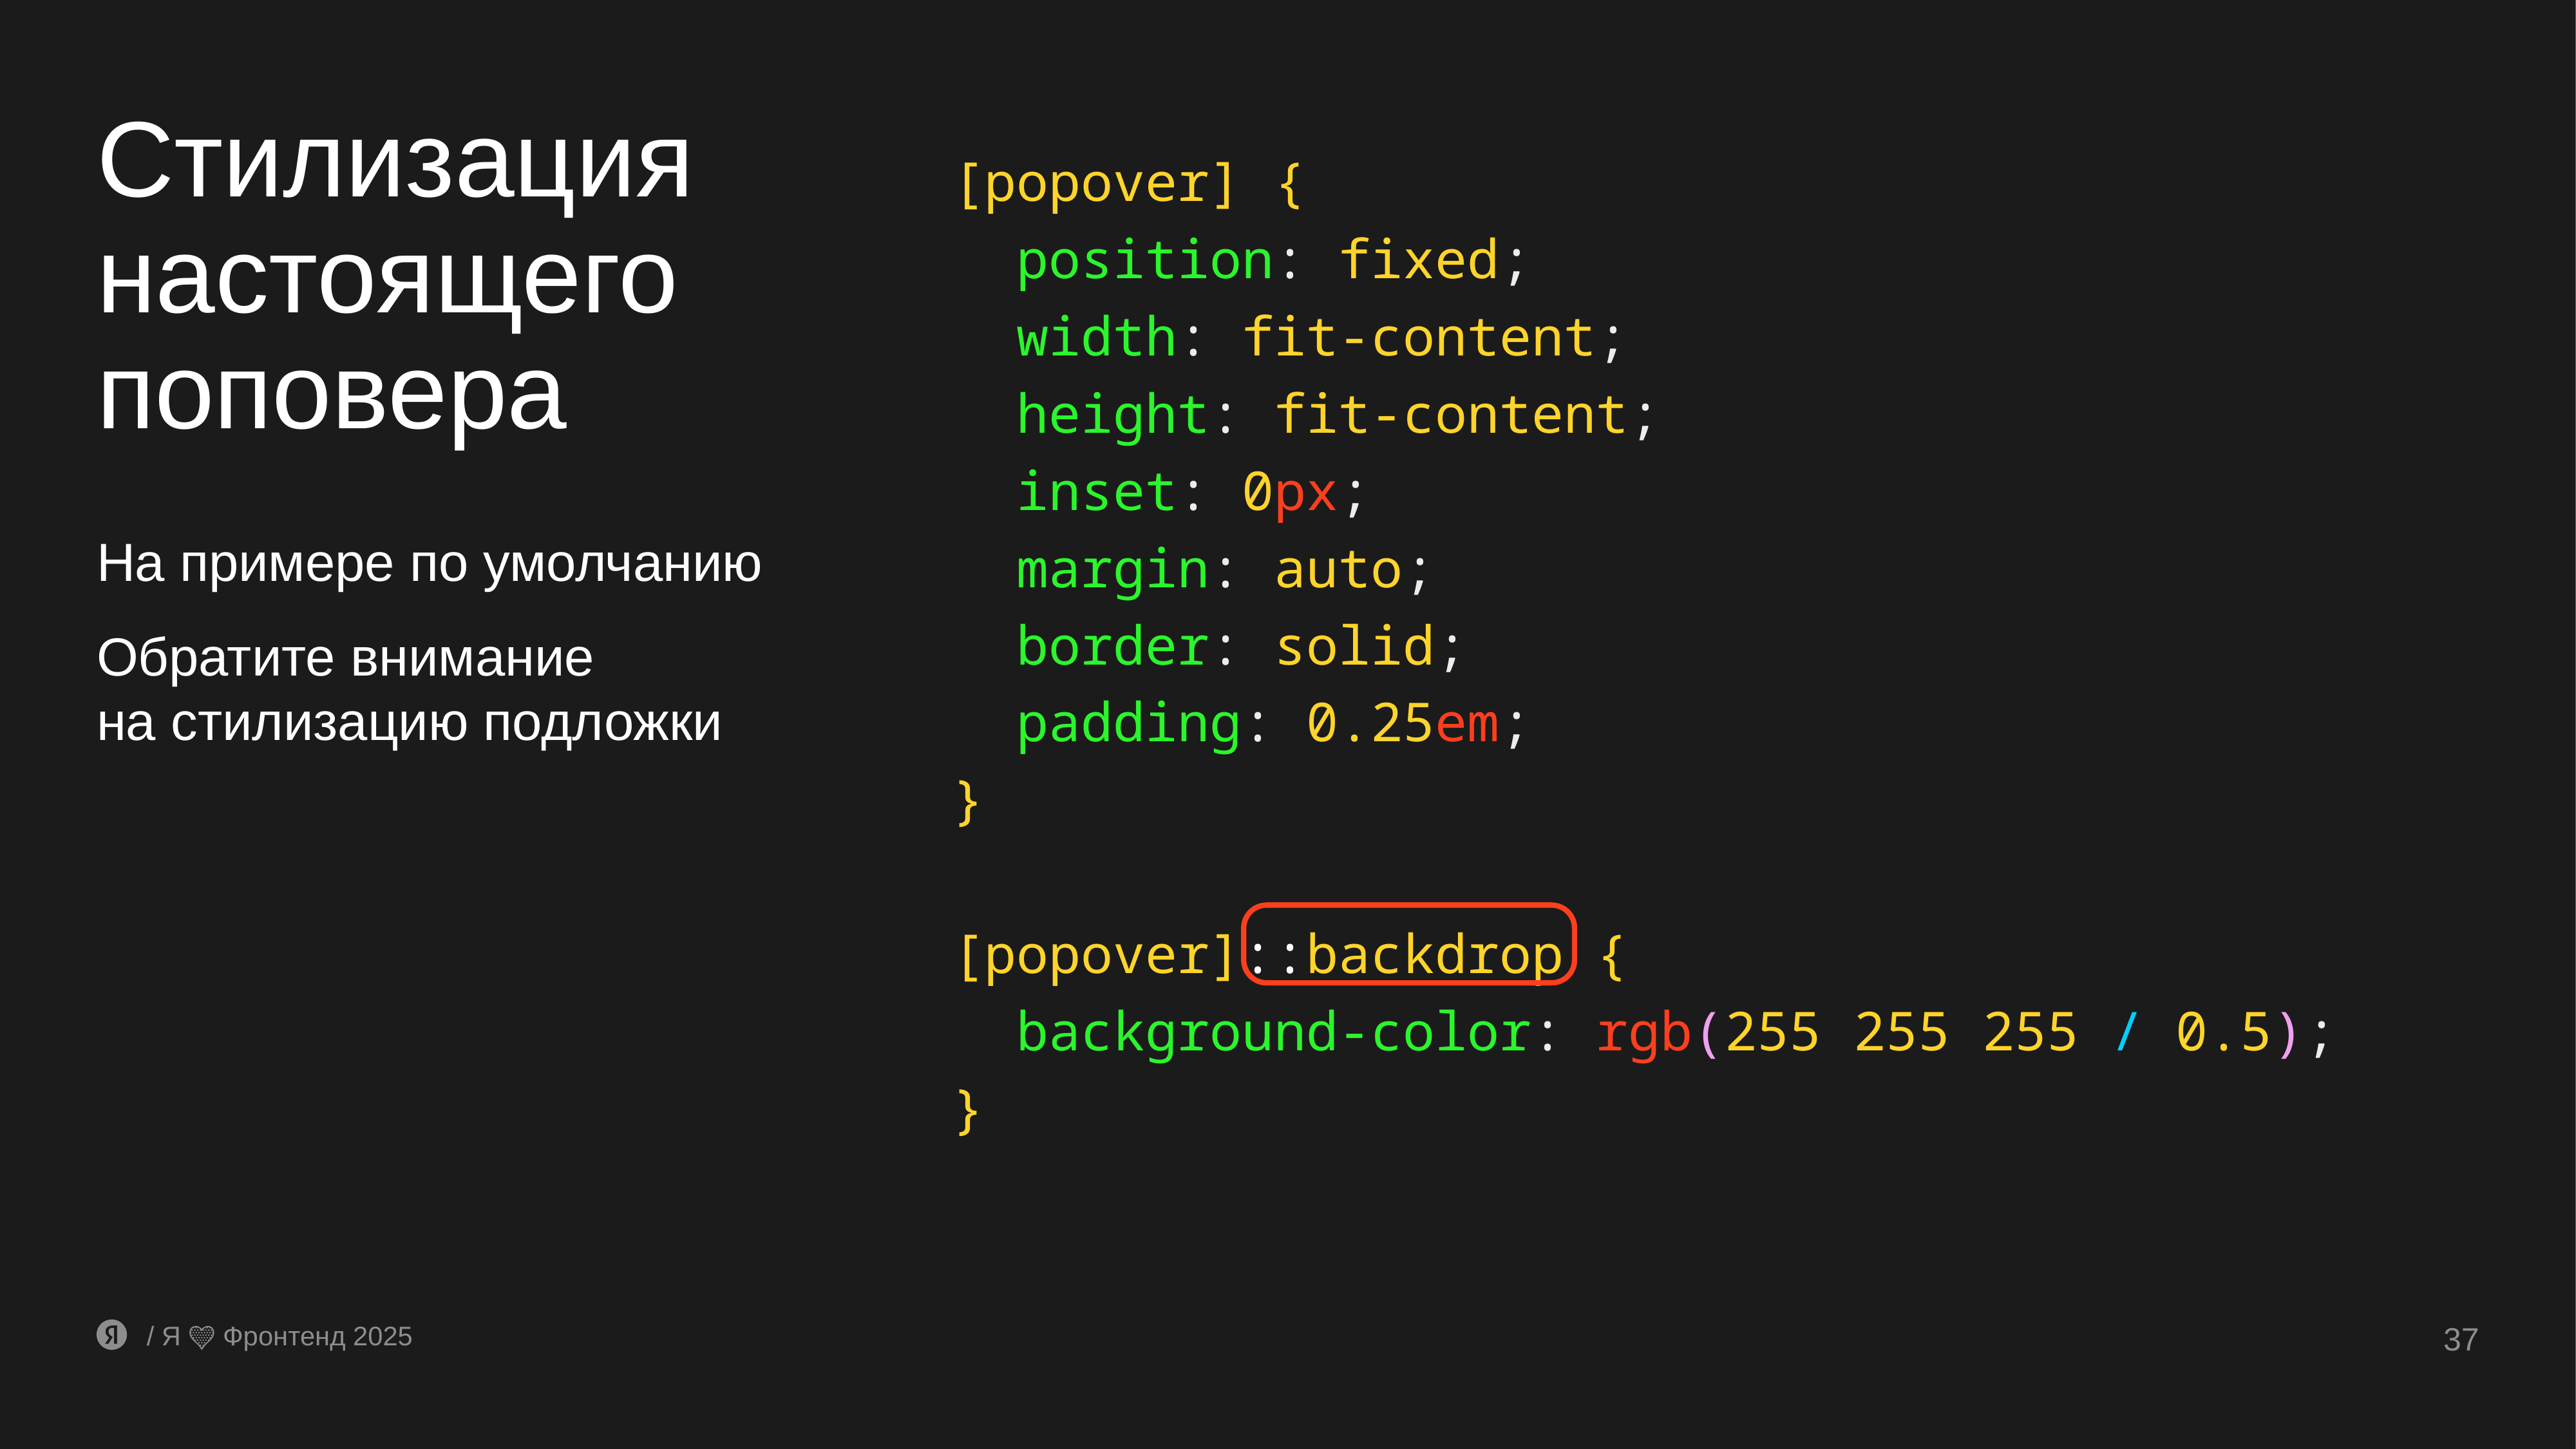

# Стилизация настоящего поповера
[popover] {
  position: fixed;
  width: fit-content;
  height: fit-content;
  inset: 0px;
  margin: auto;
  border: solid;
  padding: 0.25em;
}
[popover]::backdrop {
  background-color: rgb(255 255 255 / 0.5);
}
На примере по умолчанию
Обратите внимание на стилизацию подложки

/ Я 💛 Фронтенд 2025
37